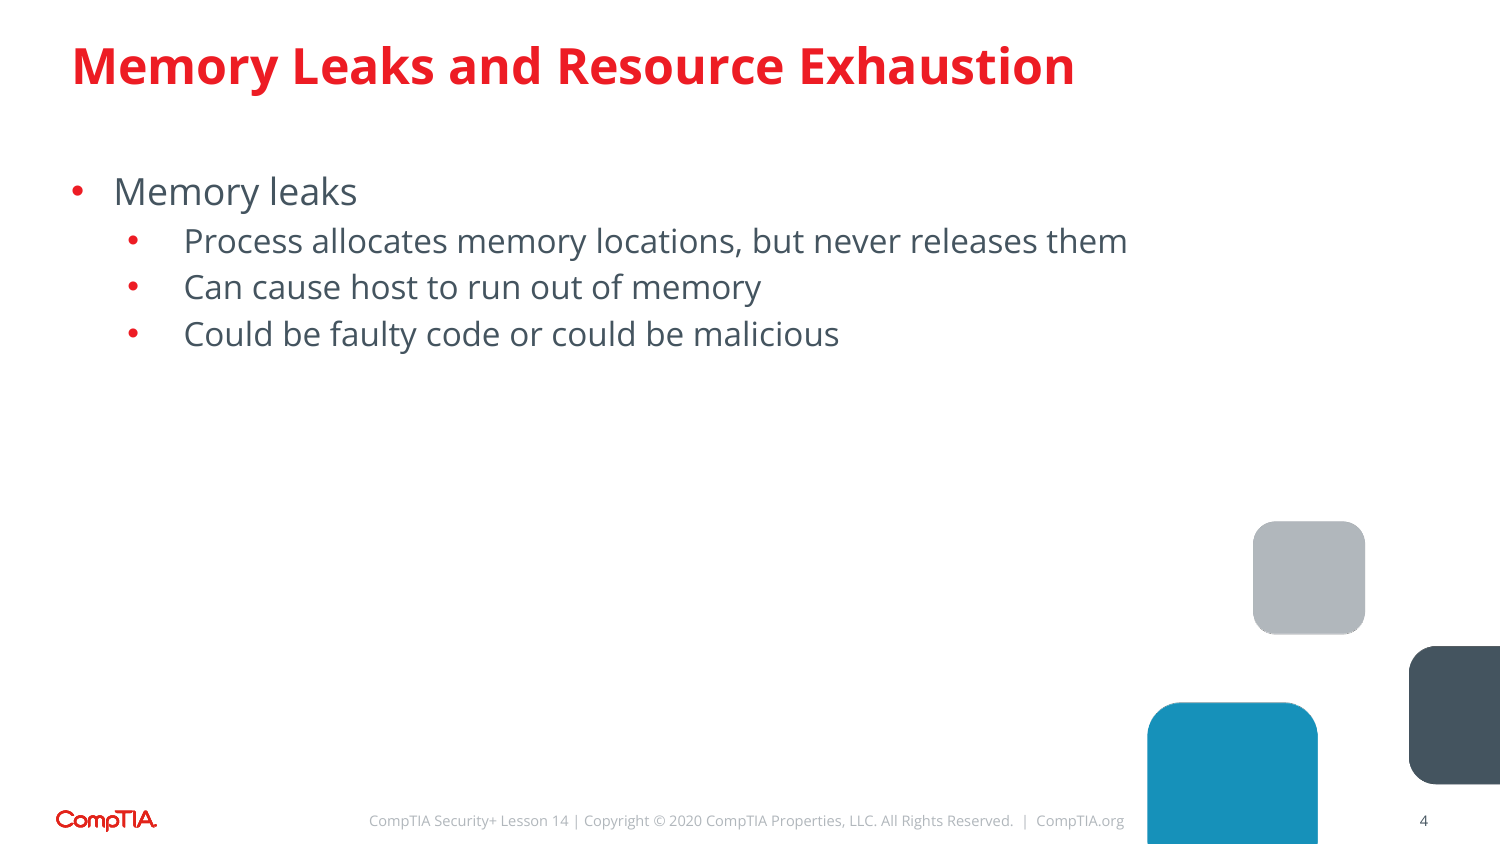

# Memory Leaks and Resource Exhaustion
Memory leaks
Process allocates memory locations, but never releases them
Can cause host to run out of memory
Could be faulty code or could be malicious

CompTIA Security+ Lesson 14 | Copyright © 2020 CompTIA Properties, LLC. All Rights Reserved.  |  CompTIA.org
4